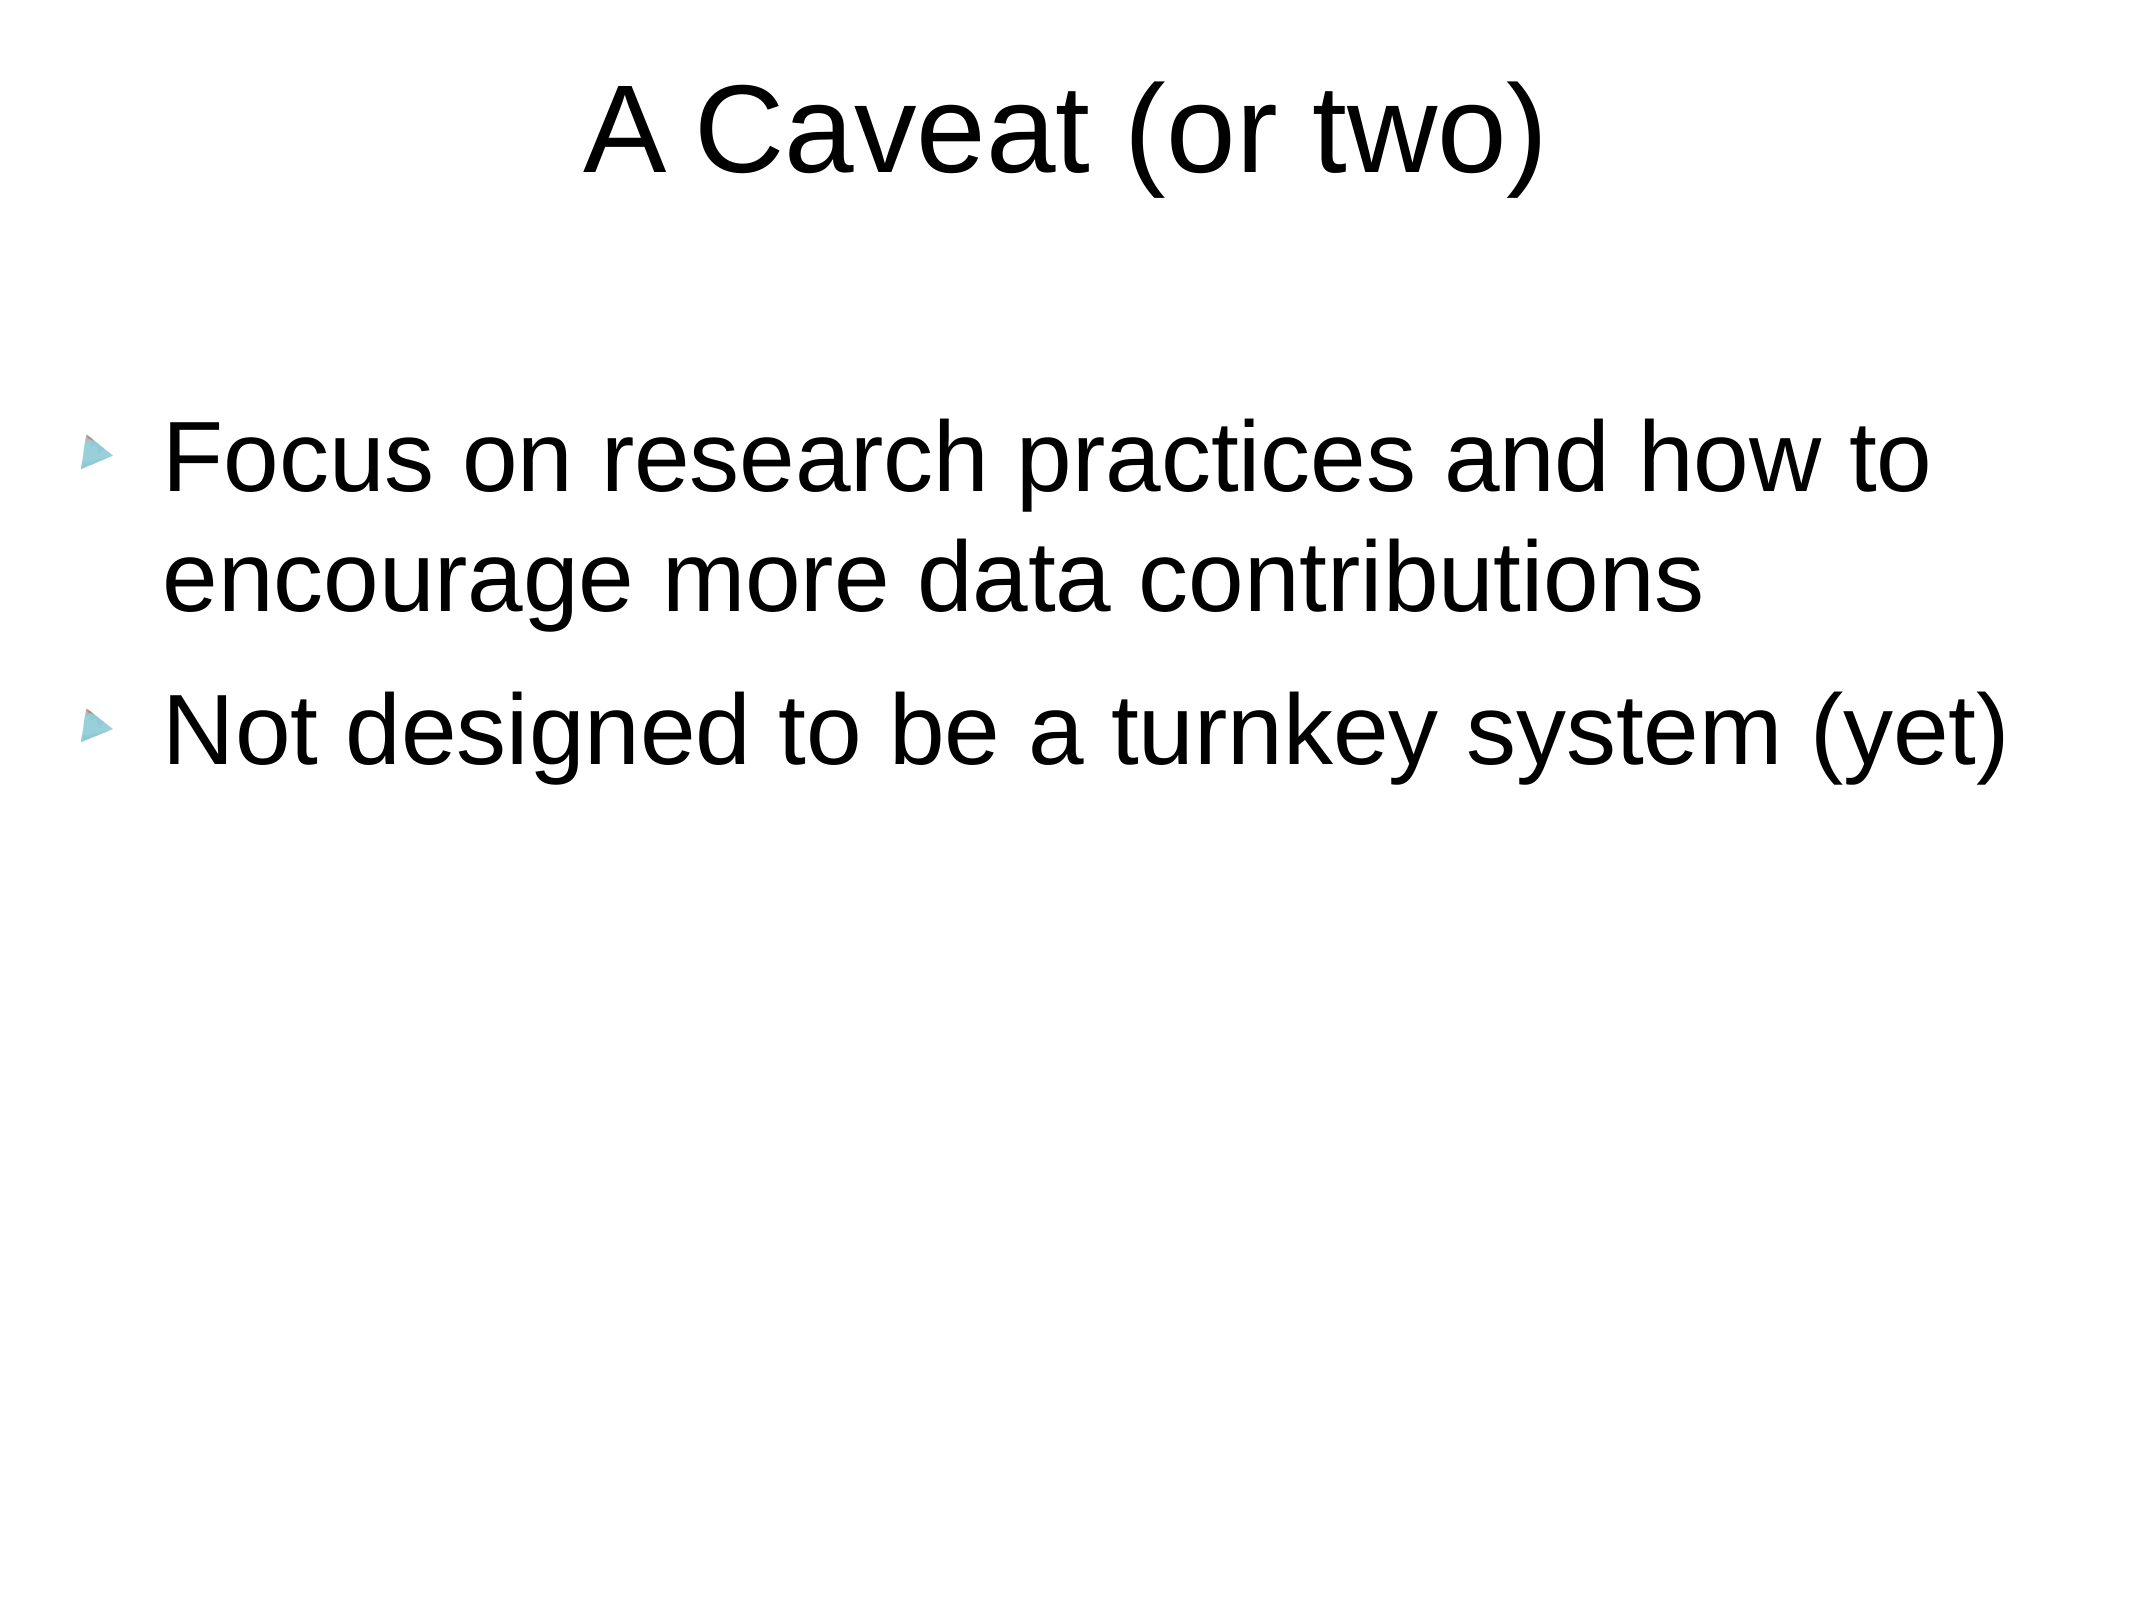

# A Caveat (or two)
Focus on research practices and how to encourage more data contributions
Not designed to be a turnkey system (yet)